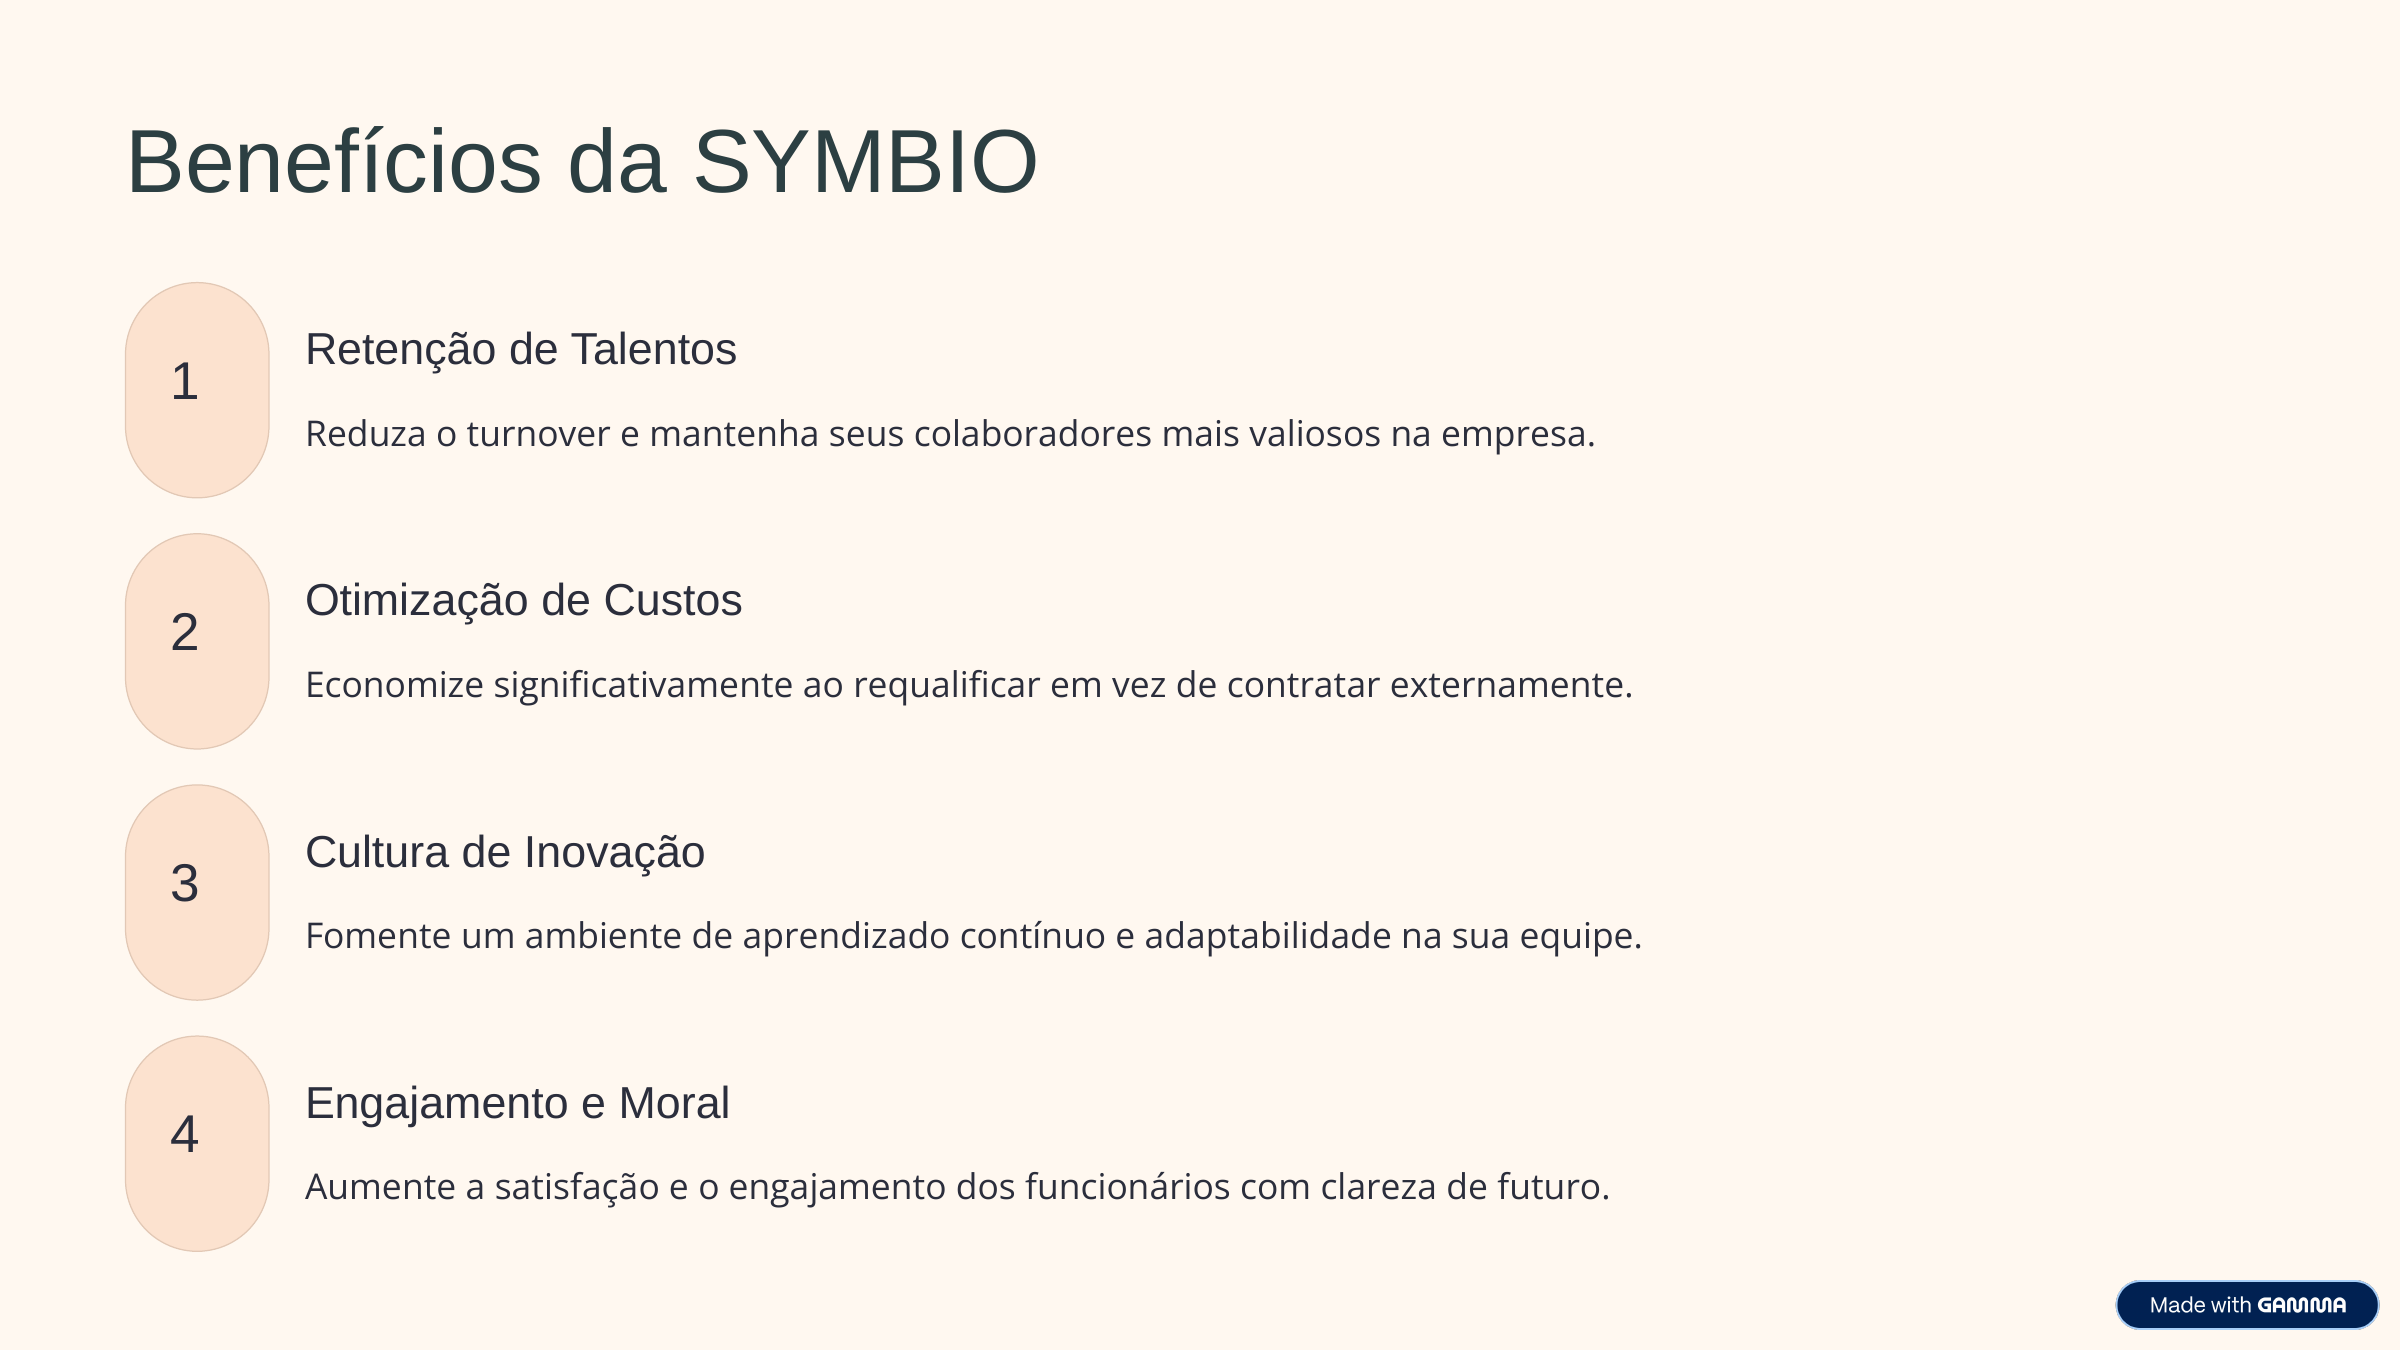

Benefícios da SYMBIO

Retenção de Talentos
1
Reduza o turnover e mantenha seus colaboradores mais valiosos na empresa.

Otimização de Custos
2
Economize significativamente ao requalificar em vez de contratar externamente.

Cultura de Inovação
3
Fomente um ambiente de aprendizado contínuo e adaptabilidade na sua equipe.

Engajamento e Moral
4
Aumente a satisfação e o engajamento dos funcionários com clareza de futuro.